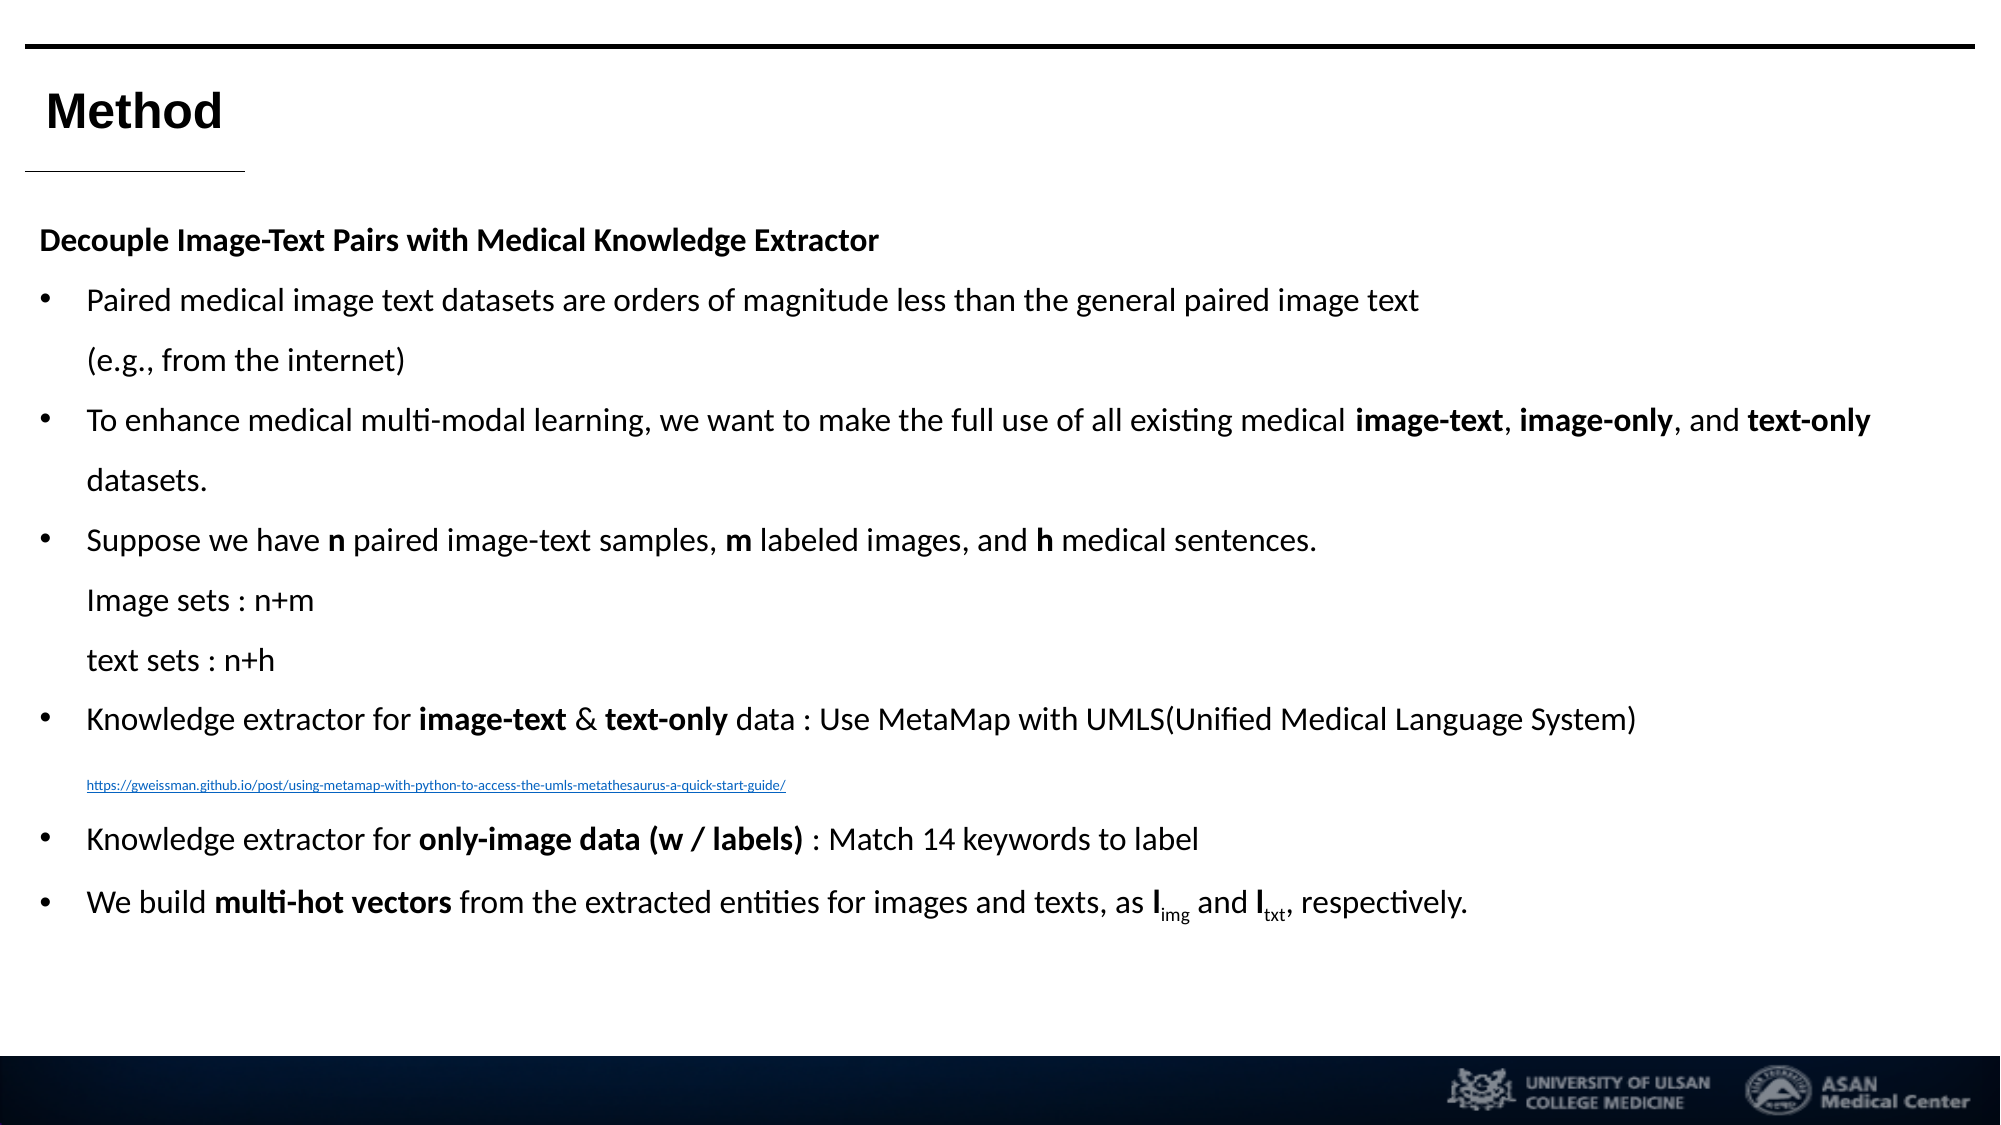

Method
Decouple Image-Text Pairs with Medical Knowledge Extractor
Paired medical image text datasets are orders of magnitude less than the general paired image text
(e.g., from the internet)
To enhance medical multi-modal learning, we want to make the full use of all existing medical image-text, image-only, and text-only datasets.
Suppose we have n paired image-text samples, m labeled images, and h medical sentences.
Image sets : n+m
text sets : n+h
Knowledge extractor for image-text & text-only data : Use MetaMap with UMLS(Unified Medical Language System)
https://gweissman.github.io/post/using-metamap-with-python-to-access-the-umls-metathesaurus-a-quick-start-guide/
Knowledge extractor for only-image data (w / labels) : Match 14 keywords to label
We build multi-hot vectors from the extracted entities for images and texts, as limg and ltxt, respectively.